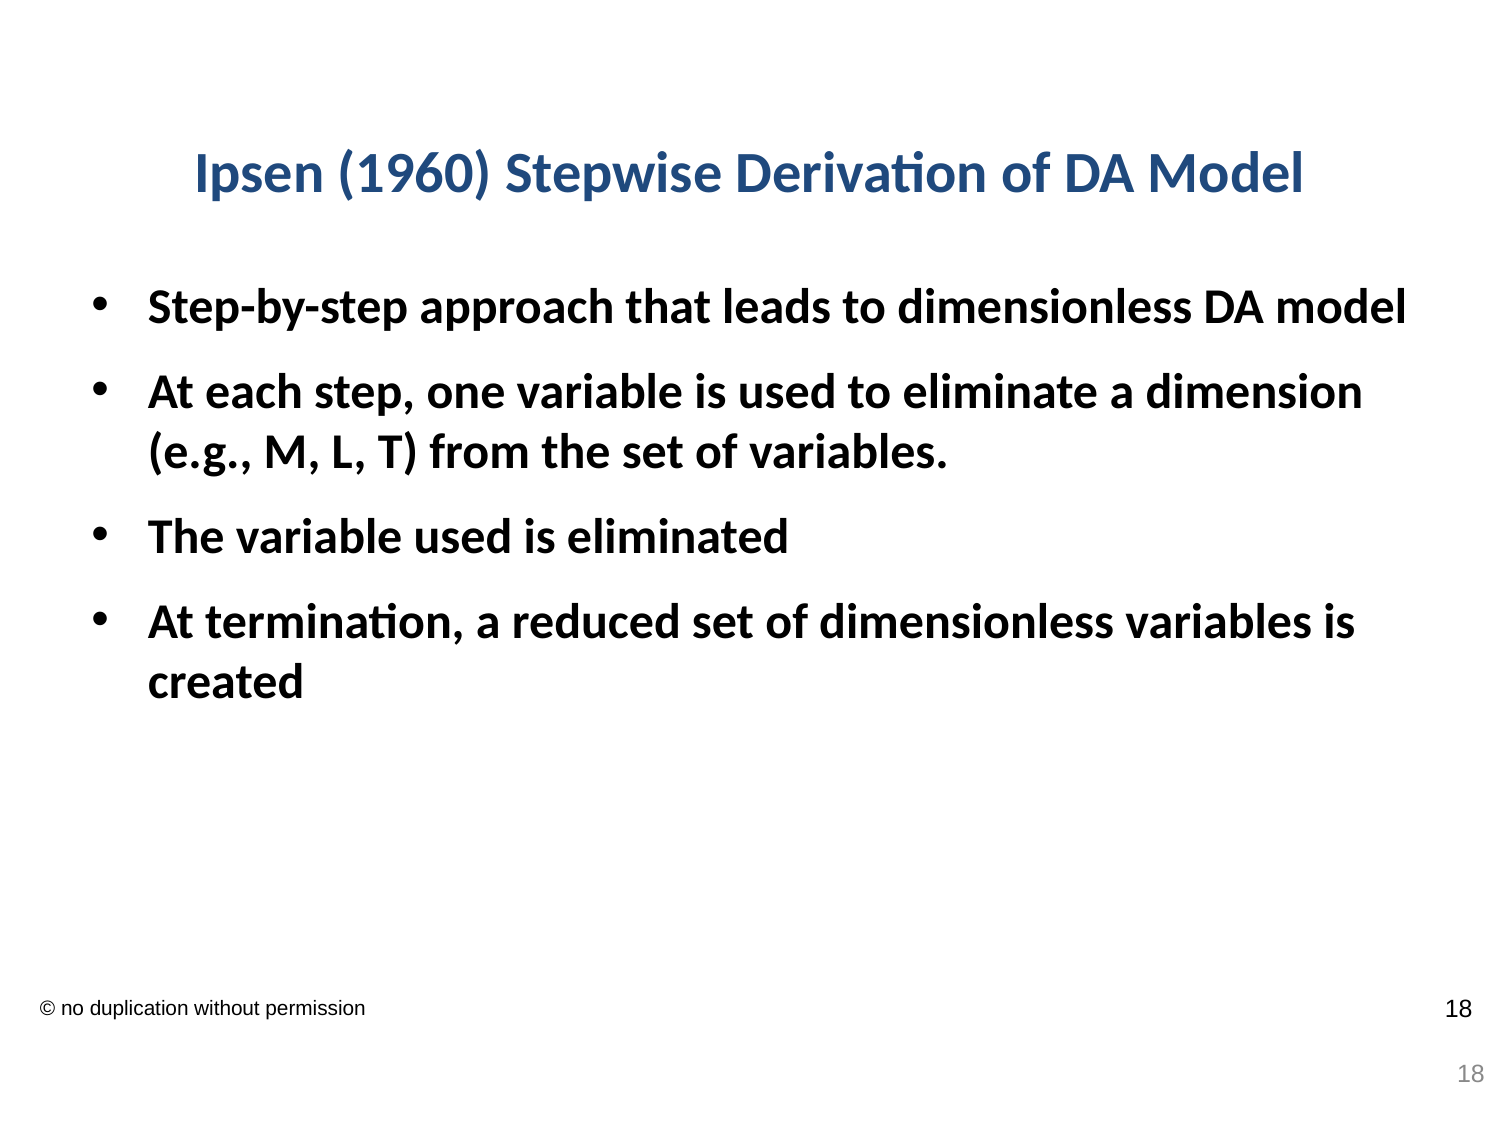

# Ipsen (1960) Stepwise Derivation of DA Model
Step-by-step approach that leads to dimensionless DA model
At each step, one variable is used to eliminate a dimension (e.g., M, L, T) from the set of variables.
The variable used is eliminated
At termination, a reduced set of dimensionless variables is created
18